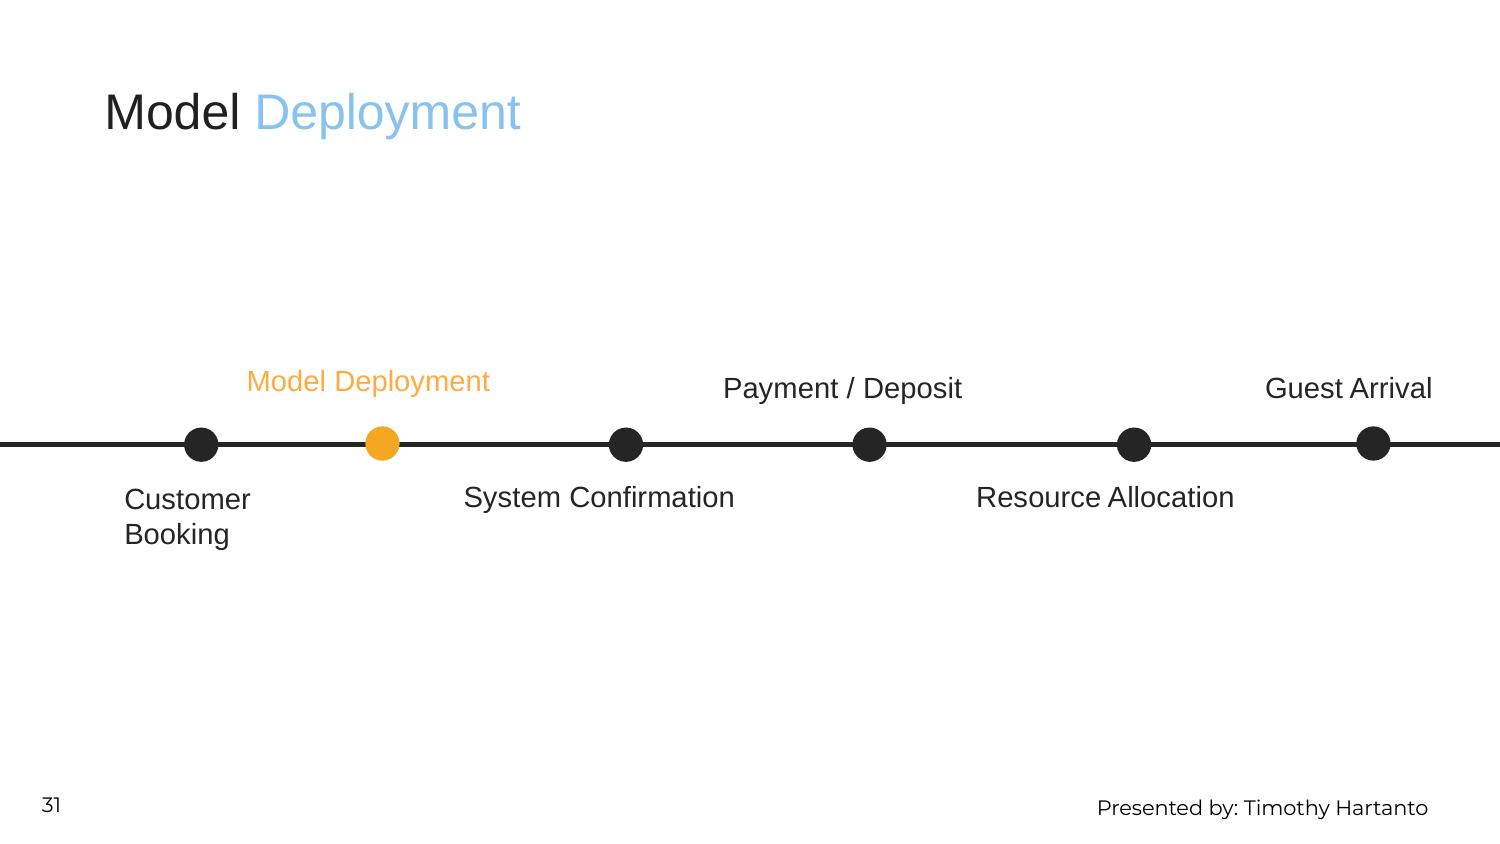

Model Deployment

Model Deployment
Guest Arrival
Payment / Deposit

Customer Booking

System Confirmation
Resource Allocation
31
Presented by: Timothy Hartanto